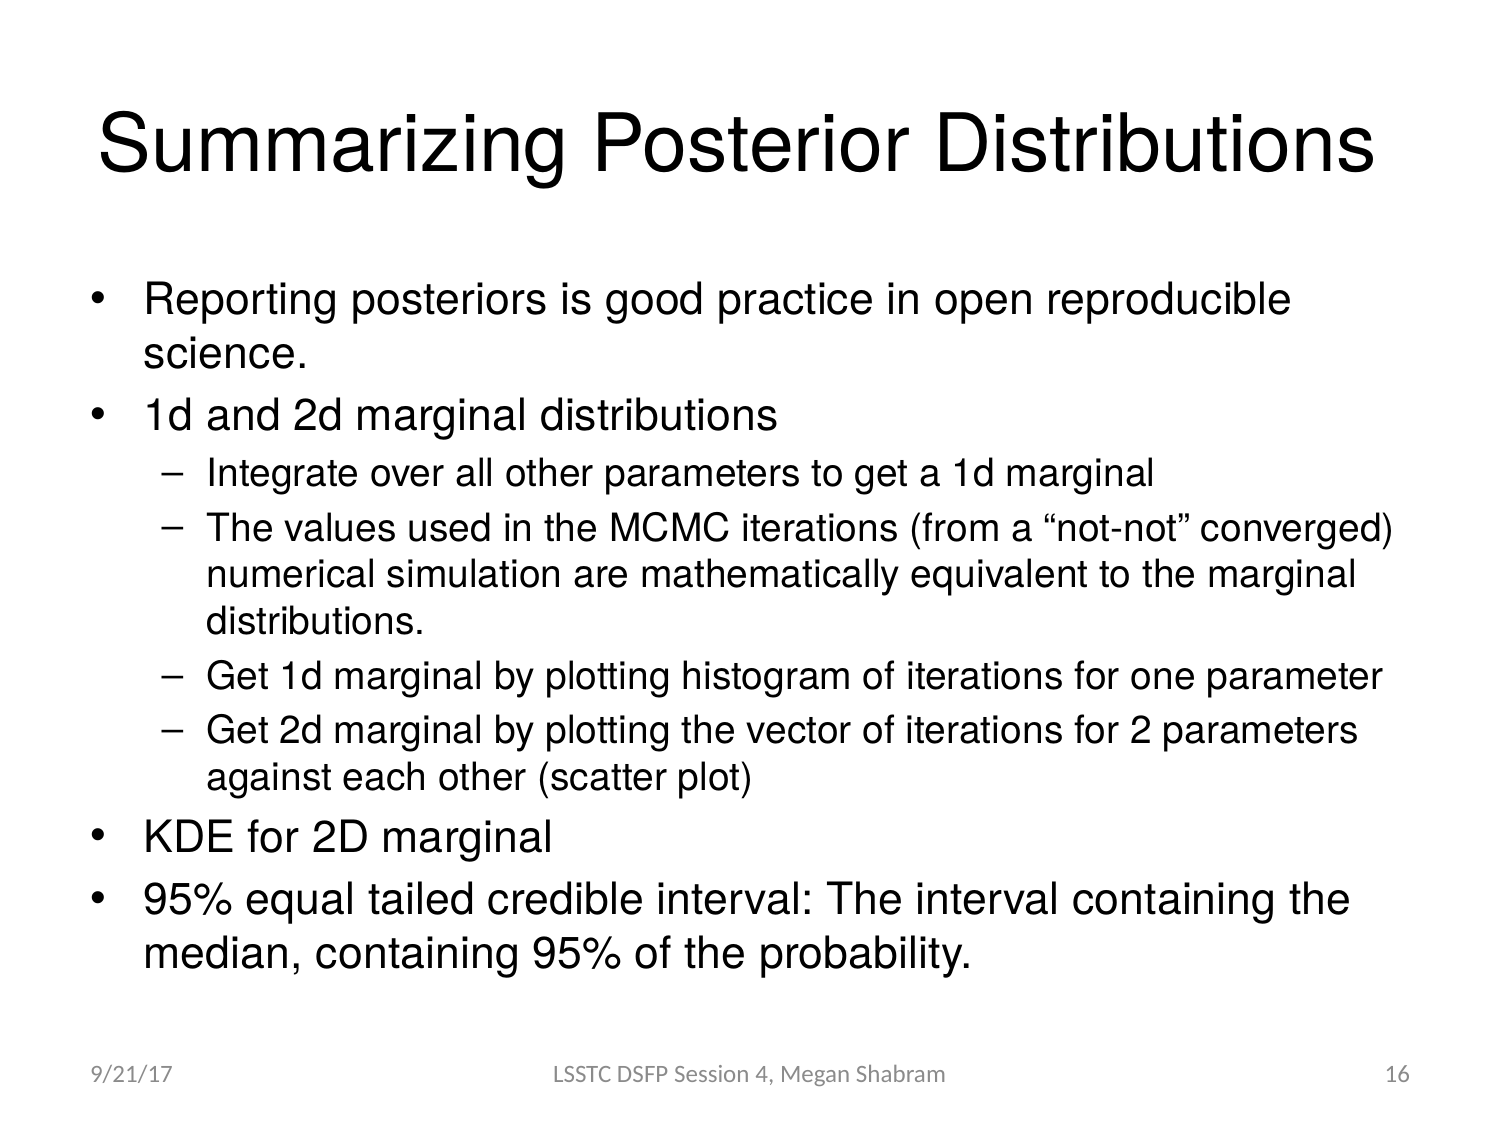

# Summarizing Posterior Distributions
Reporting posteriors is good practice in open reproducible science.
1d and 2d marginal distributions
Integrate over all other parameters to get a 1d marginal
The values used in the MCMC iterations (from a “not-not” converged) numerical simulation are mathematically equivalent to the marginal distributions.
Get 1d marginal by plotting histogram of iterations for one parameter
Get 2d marginal by plotting the vector of iterations for 2 parameters against each other (scatter plot)
KDE for 2D marginal
95% equal tailed credible interval: The interval containing the median, containing 95% of the probability.
9/21/17
LSSTC DSFP Session 4, Megan Shabram
16